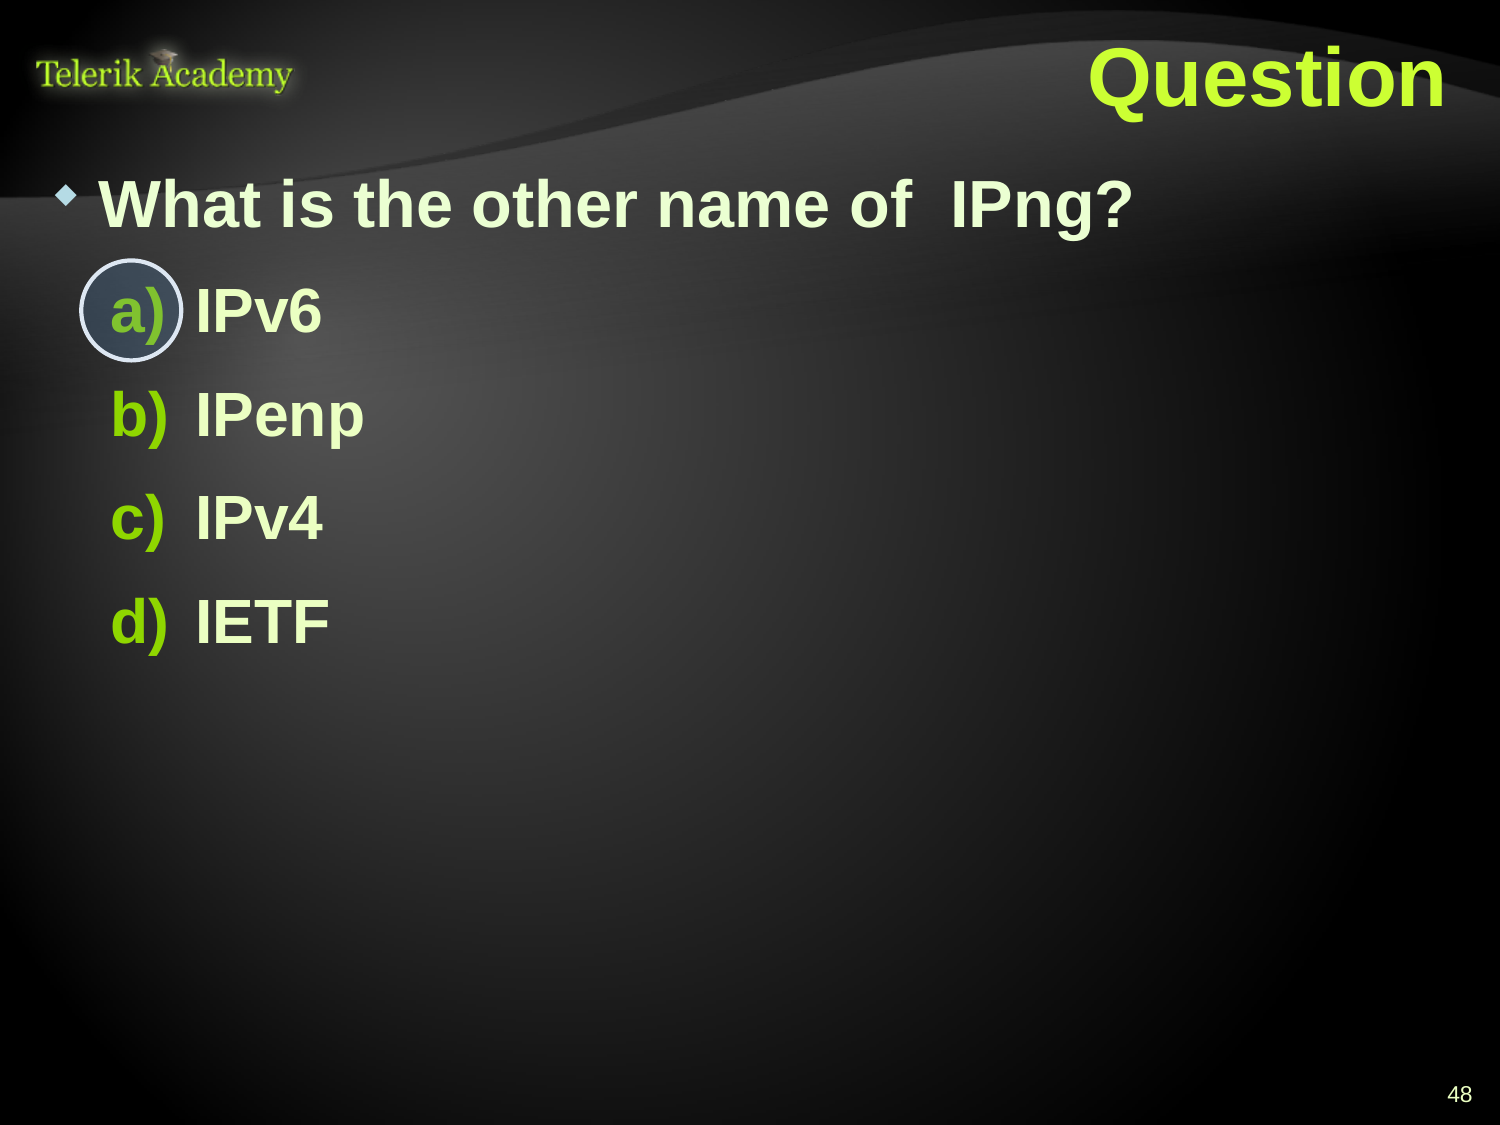

# Question
What is the other name of  IPng?
IPv6
IPenp
IPv4
IETF

48